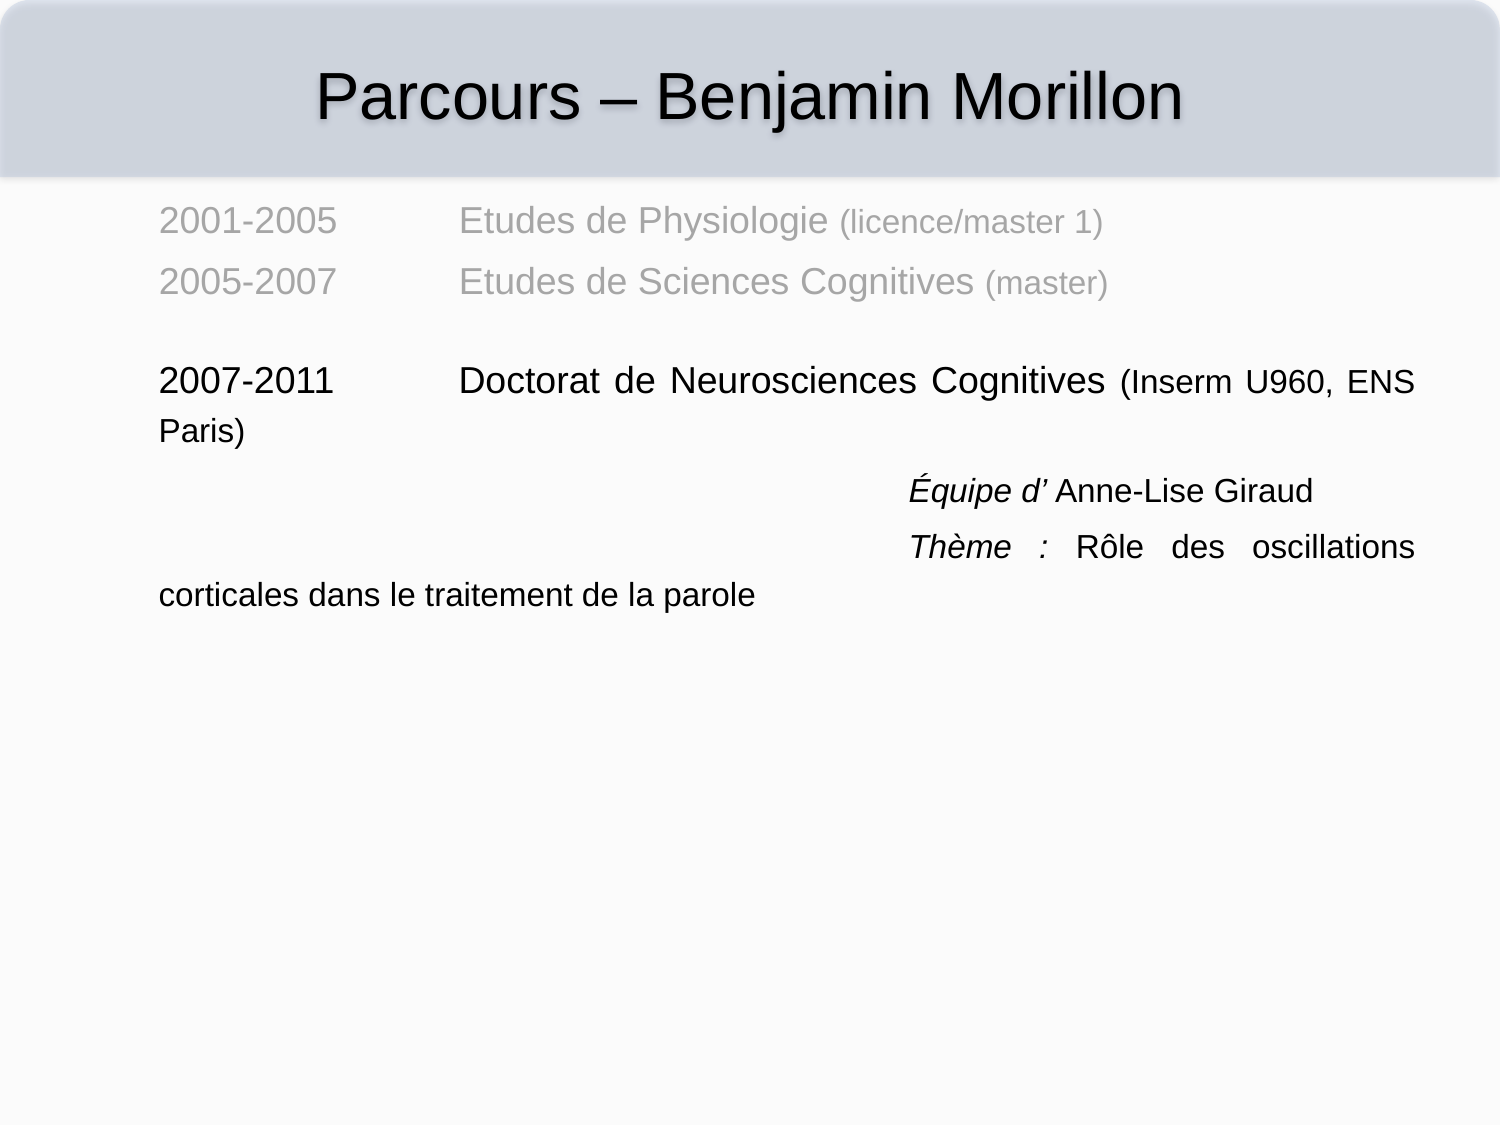

Parcours – Benjamin Morillon
2001-2005	Etudes de Physiologie (licence/master 1)
2005-2007	Etudes de Sciences Cognitives (master)
2007-2011	Doctorat de Neurosciences Cognitives (Inserm U960, ENS Paris)
					Équipe d’ Anne-Lise Giraud
					Thème : Rôle des oscillations corticales dans le traitement de la parole